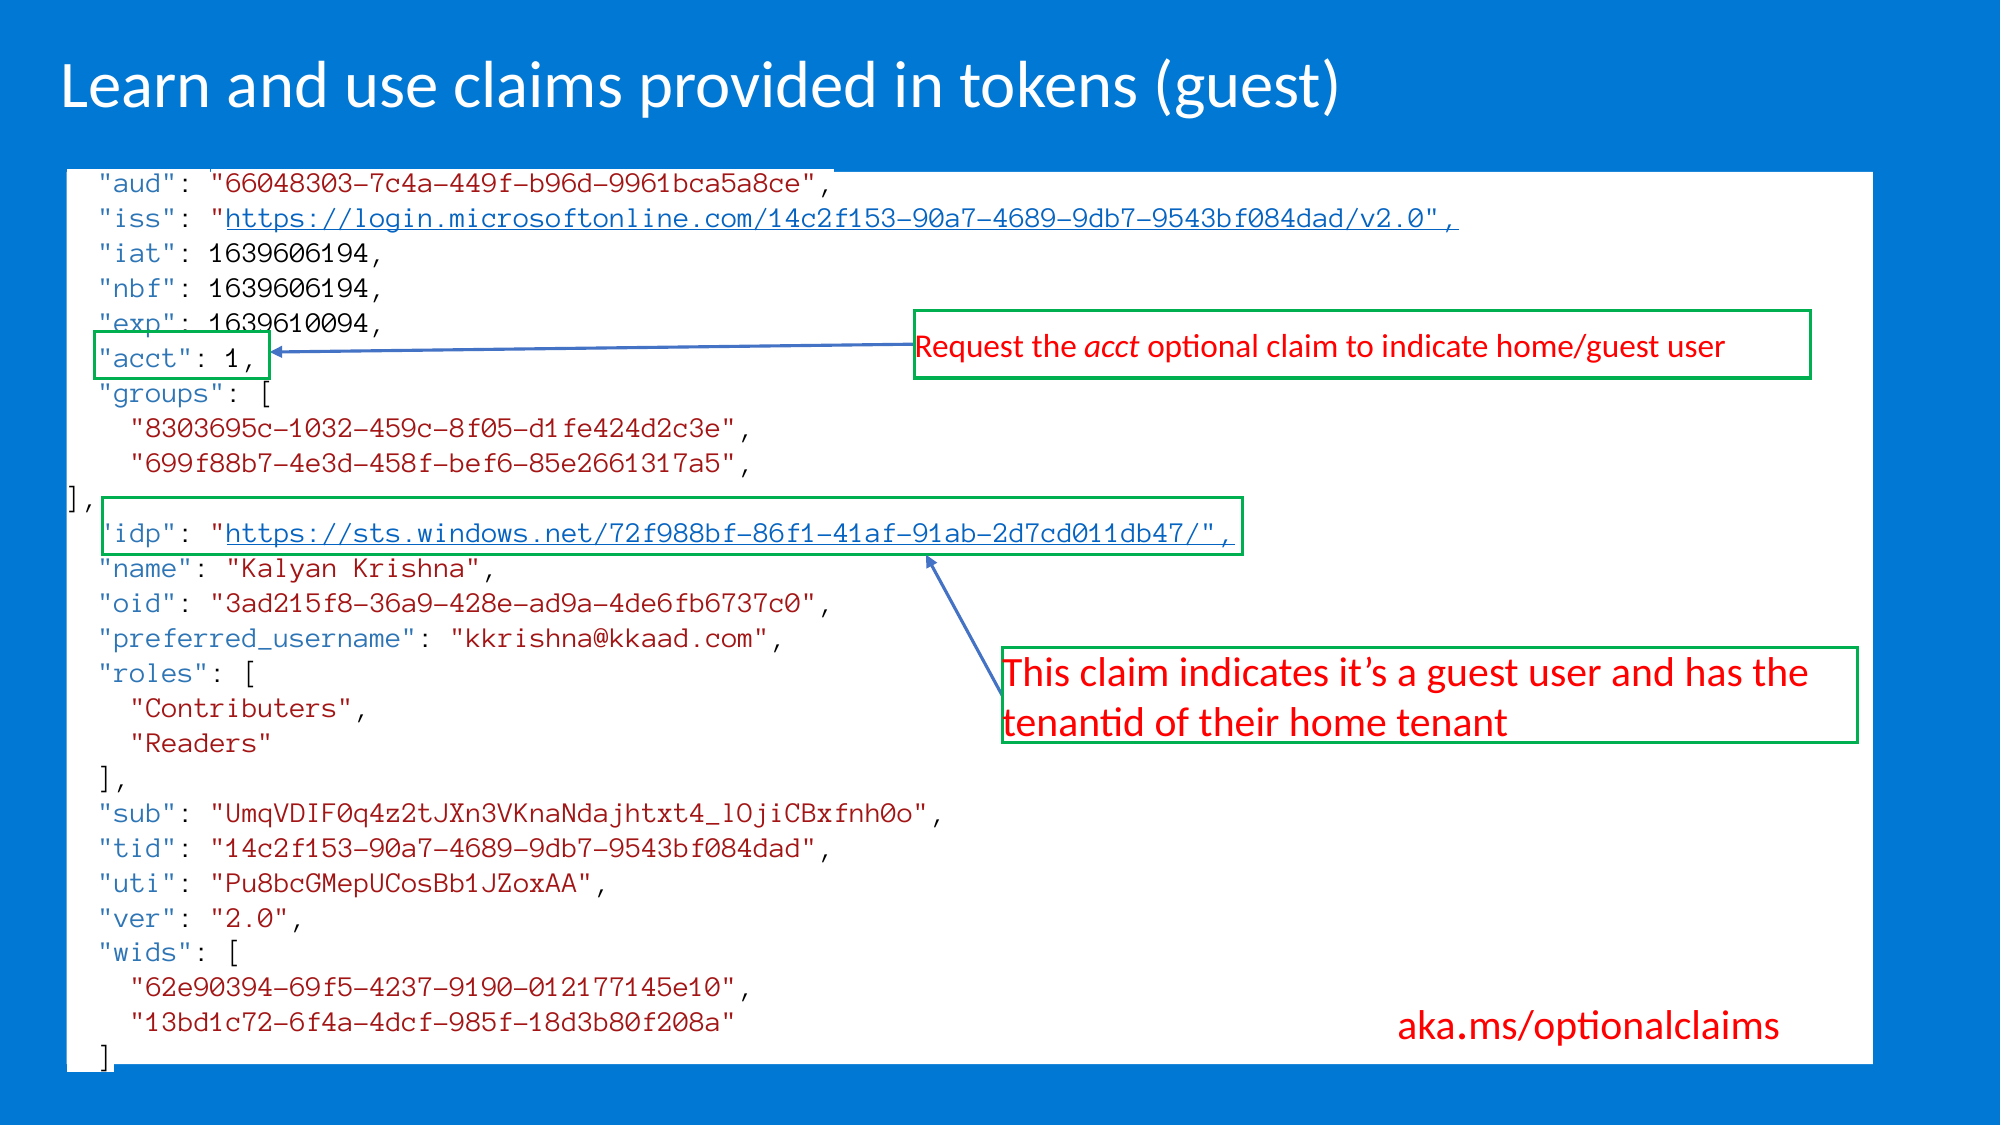

Learn and use claims provided in tokens (guest)
  "aud": "66048303-7c4a-449f-b96d-9961bca5a8ce",
  "iss": "https://login.microsoftonline.com/14c2f153-90a7-4689-9db7-9543bf084dad/v2.0",
  "iat": 1639606194,
  "nbf": 1639606194,
  "exp": 1639610094,
  "acct": 1,
  "groups": [
    "8303695c-1032-459c-8f05-d1fe424d2c3e",
    "699f88b7-4e3d-458f-bef6-85e2661317a5",
],
  "idp": "https://sts.windows.net/72f988bf-86f1-41af-91ab-2d7cd011db47/",
  "name": "Kalyan Krishna",
  "oid": "3ad215f8-36a9-428e-ad9a-4de6fb6737c0",
  "preferred_username": "kkrishna@kkaad.com",
  "roles": [
    "Contributers",
    "Readers"
  ],
  "sub": "UmqVDIF0q4z2tJXn3VKnaNdajhtxt4_lOjiCBxfnh0o",
  "tid": "14c2f153-90a7-4689-9db7-9543bf084dad",
  "uti": "Pu8bcGMepUCosBb1JZoxAA",
  "ver": "2.0",
  "wids": [
    "62e90394-69f5-4237-9190-012177145e10",
    "13bd1c72-6f4a-4dcf-985f-18d3b80f208a"
  ]

Request the acct optional claim to indicate home/guest user

This claim indicates it’s a guest user and has the tenantid of their home tenant
aka.ms/optionalclaims